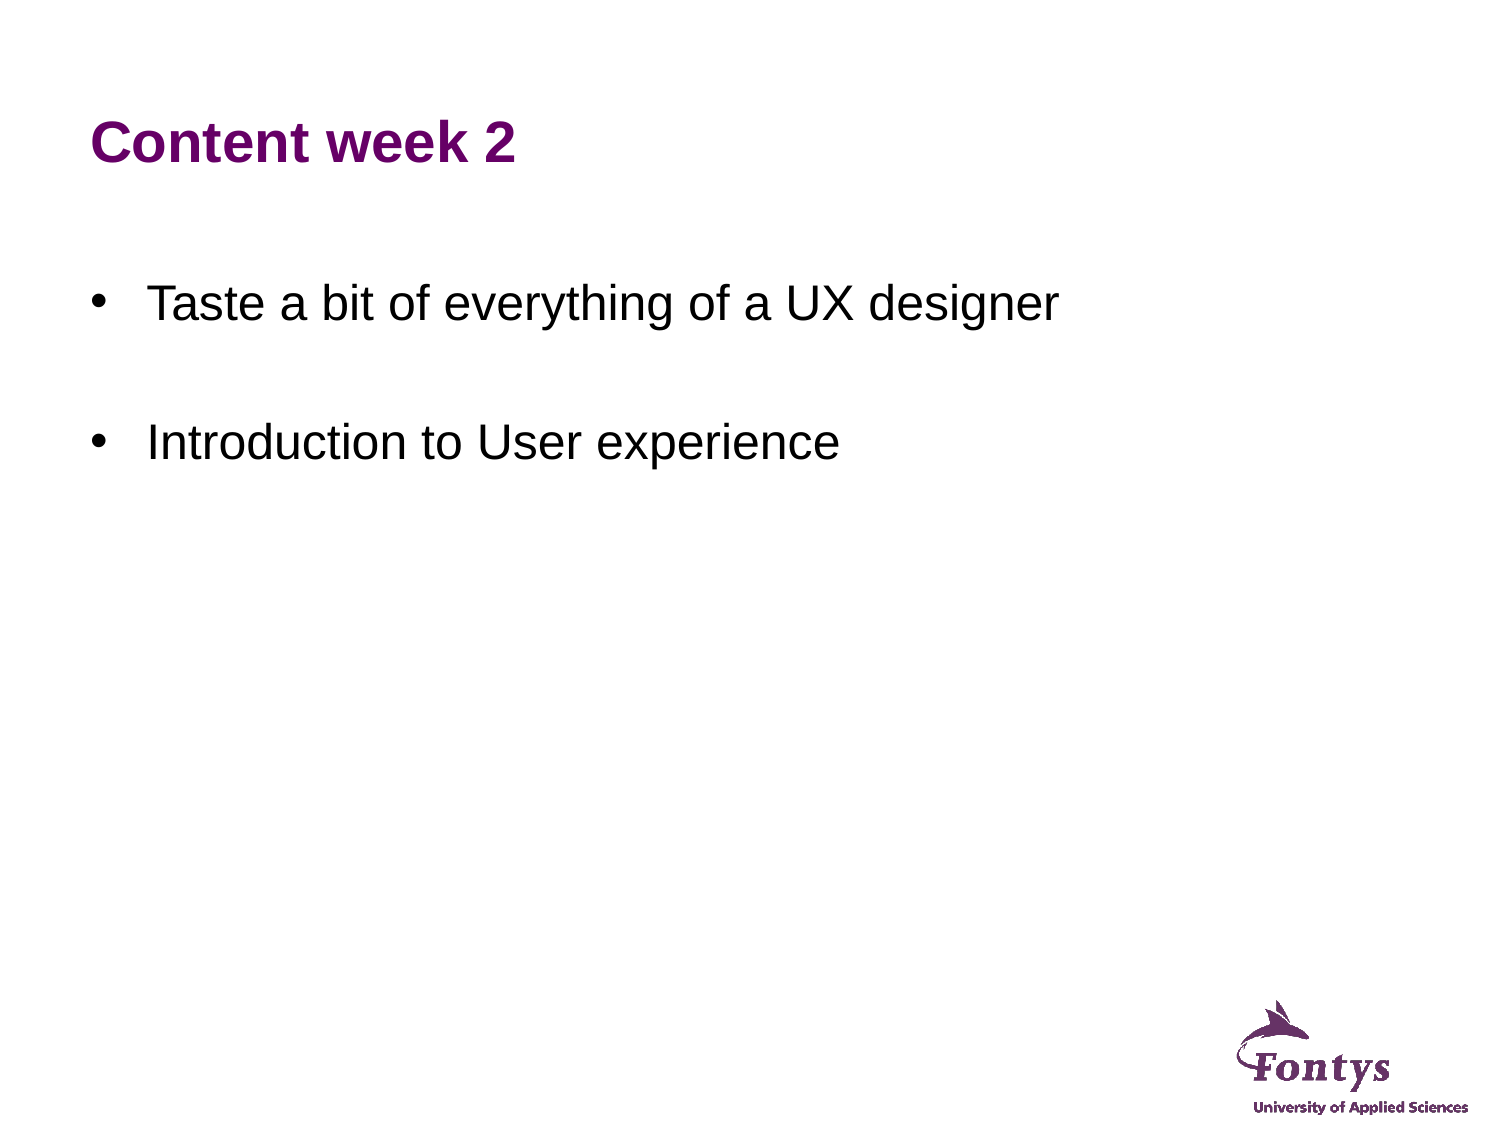

# Content week 2
Taste a bit of everything of a UX designer

Introduction to User experience